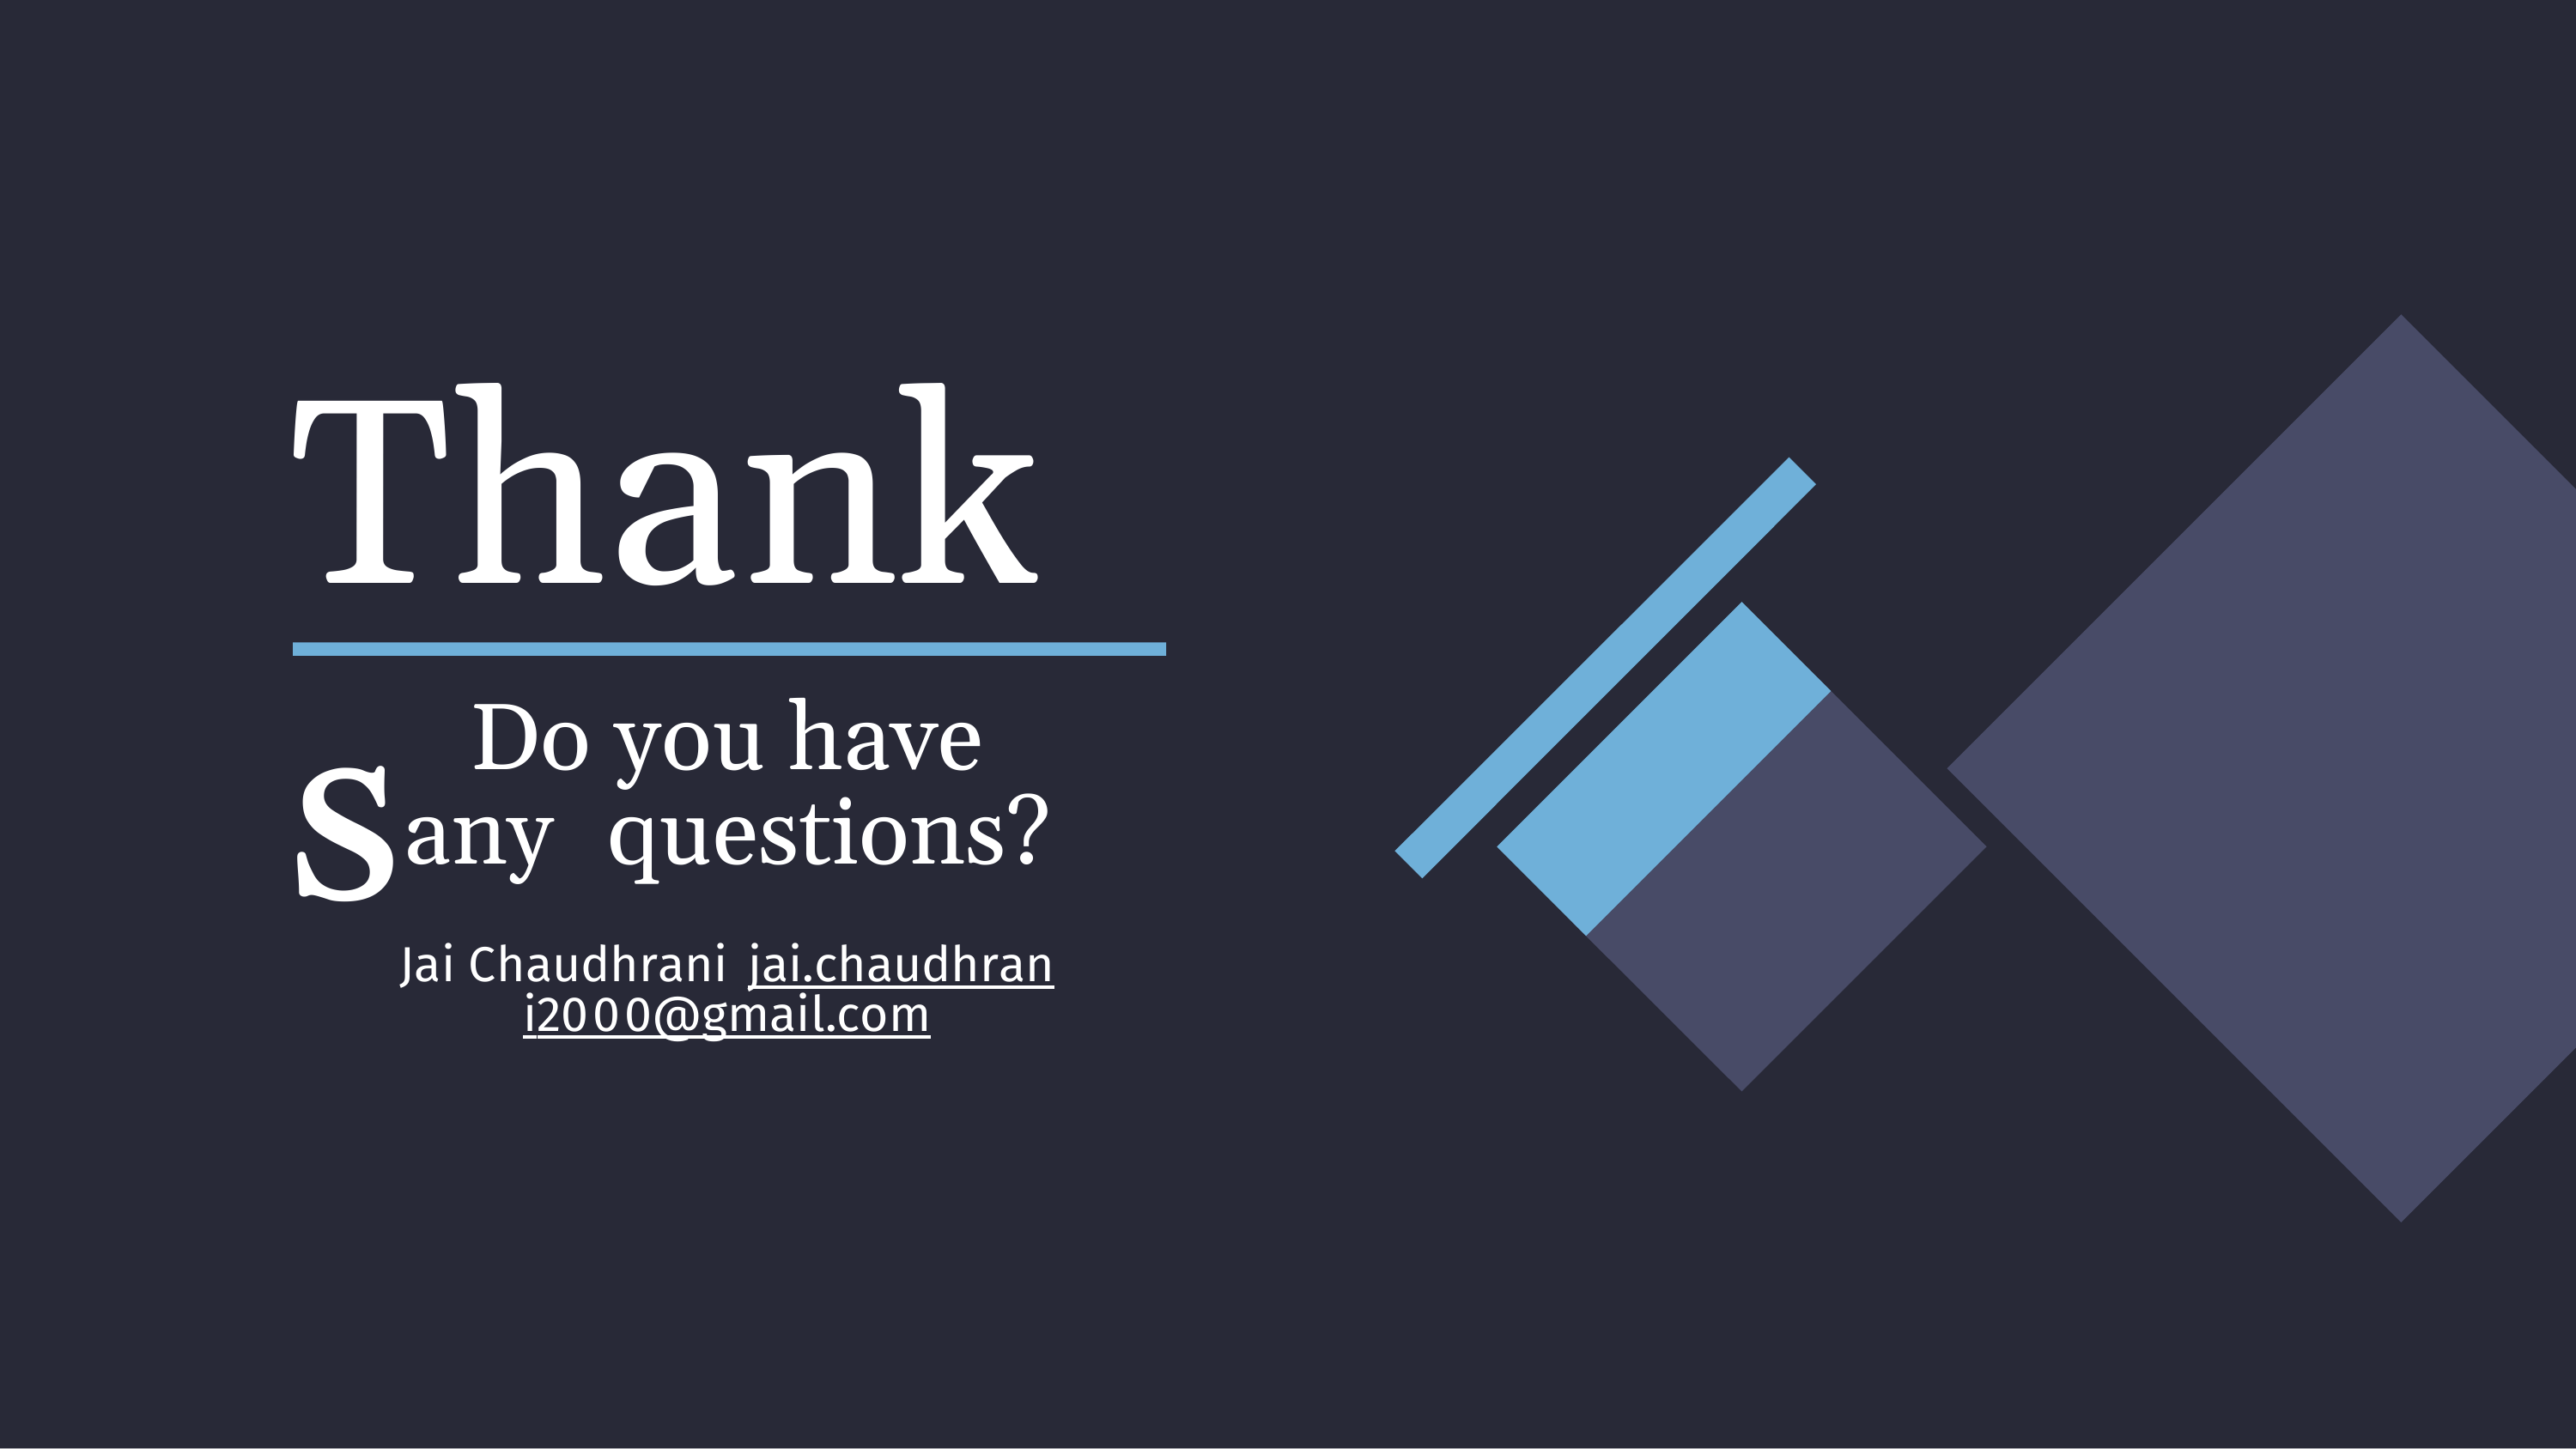

# Thanks

Do you have any  questions?
Jai Chaudhrani  jai.chaudhrani2000@gmail.com